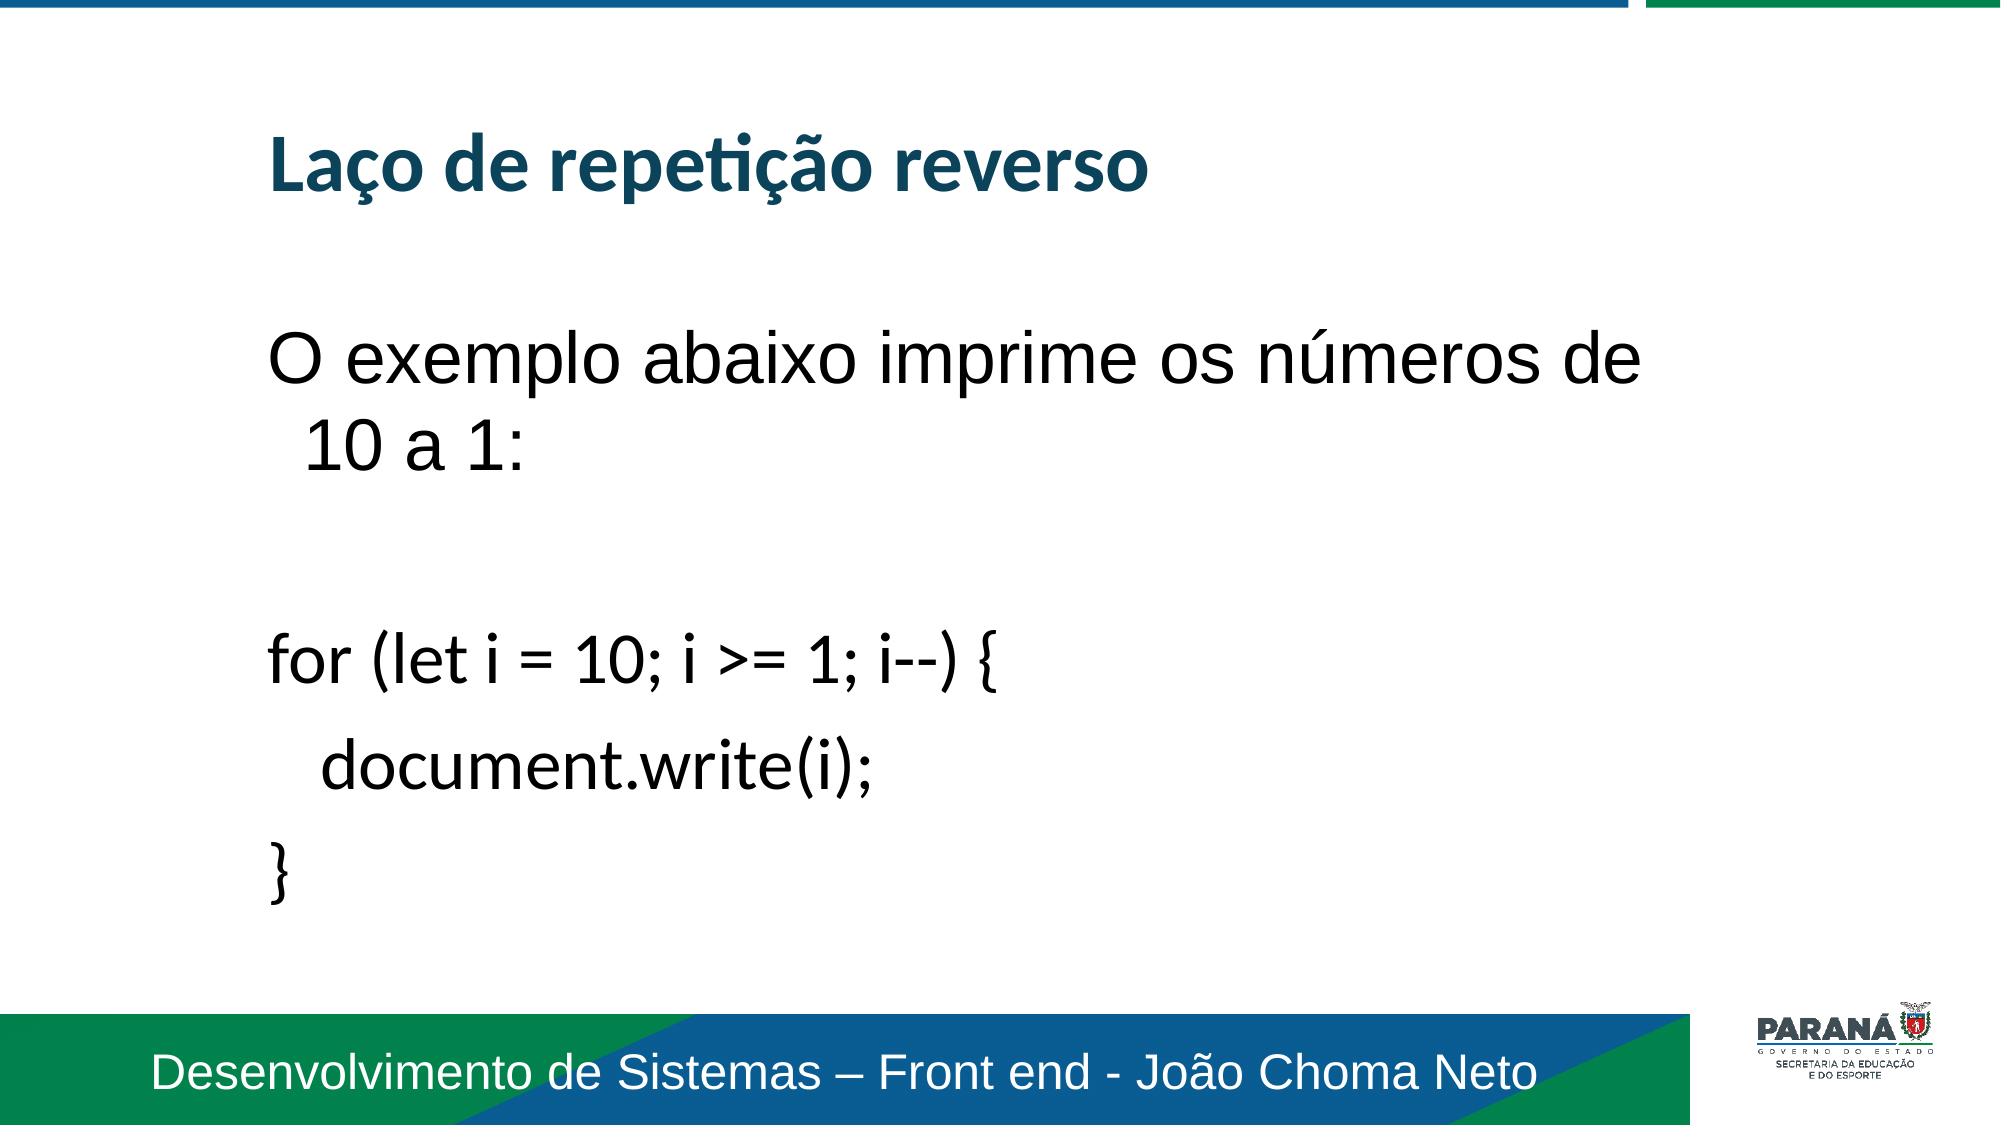

Laço de repetição reverso
O exemplo abaixo imprime os números de 10 a 1:

for (let i = 10; i >= 1; i--) {
 		 document.write(i);
}